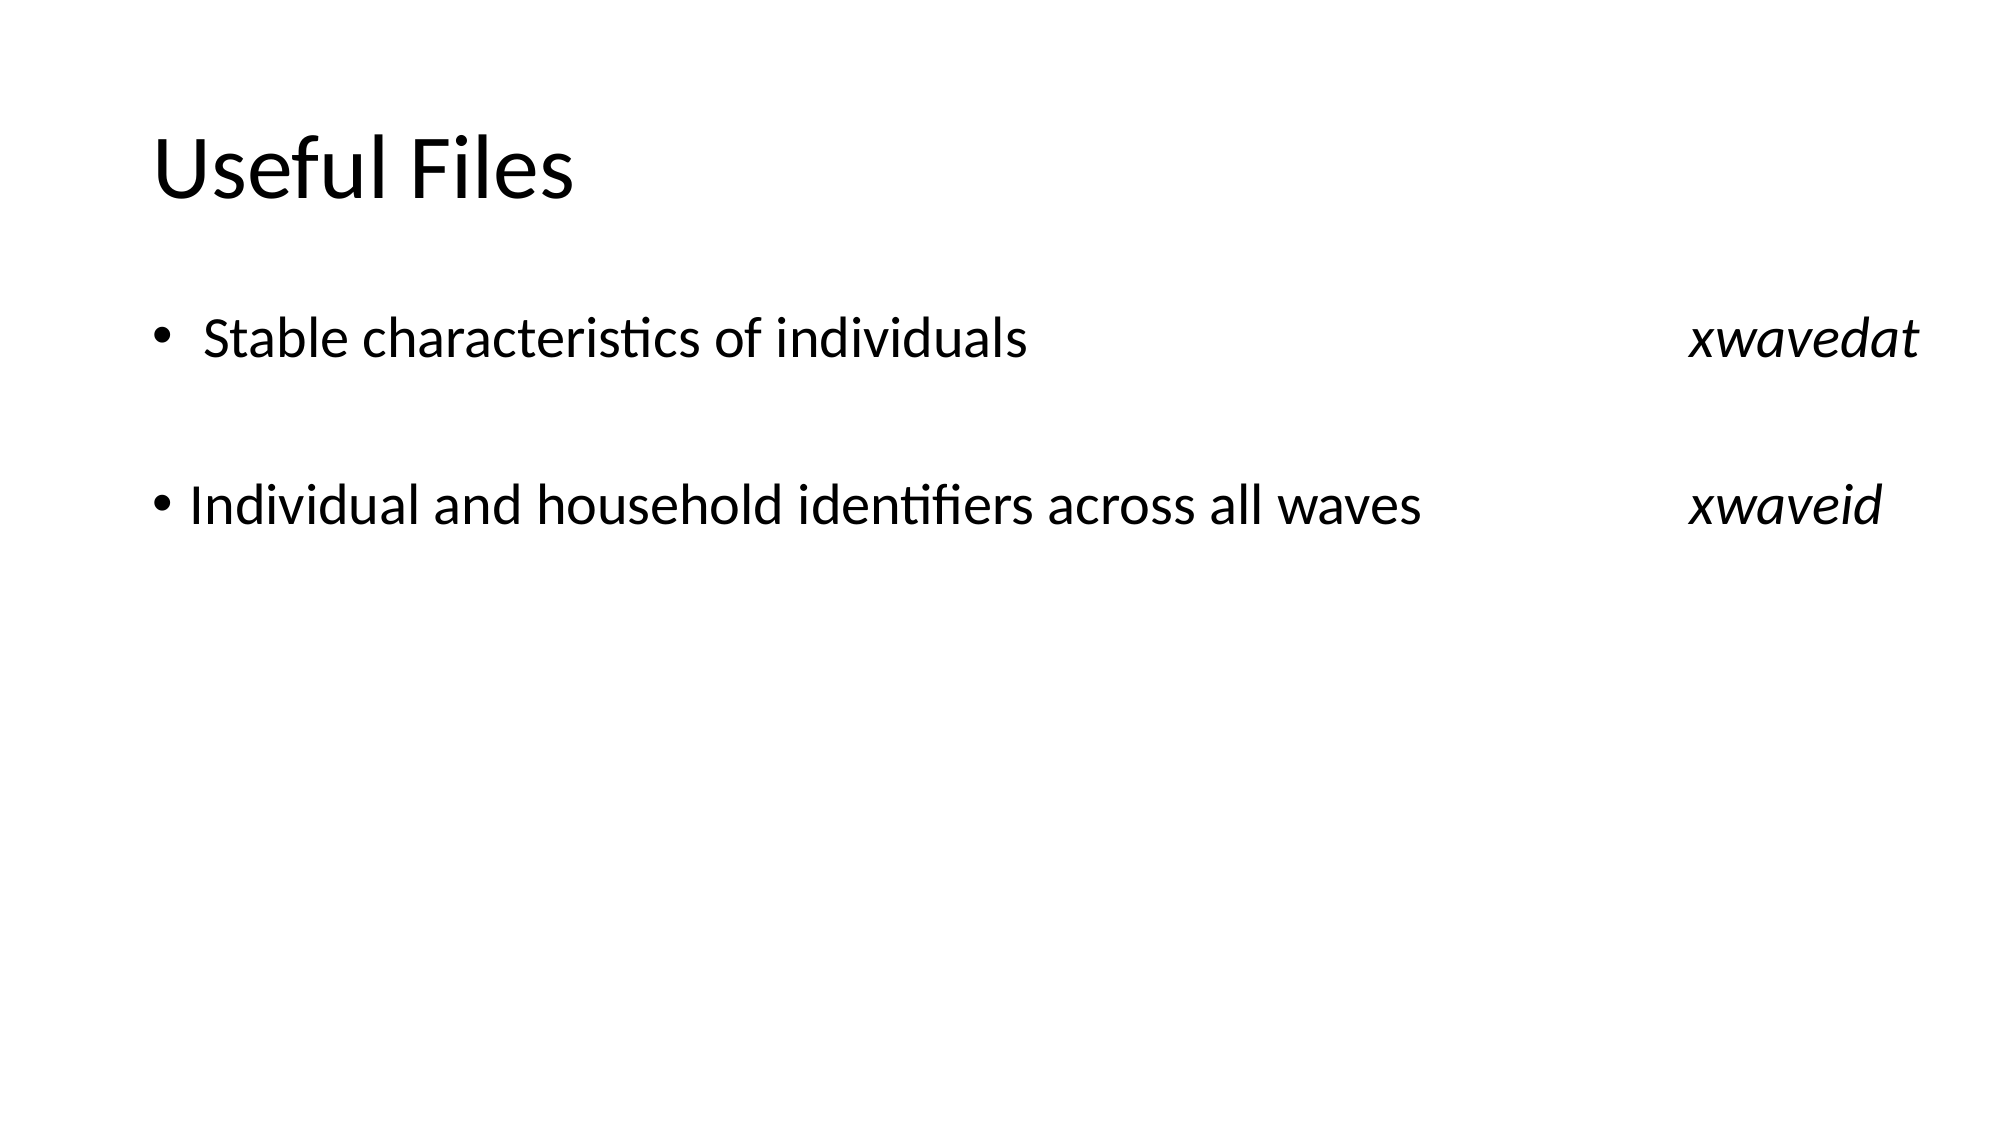

# Useful Files
 Stable characteristics of individuals					xwavedat

Individual and household identifiers across all waves		xwaveid